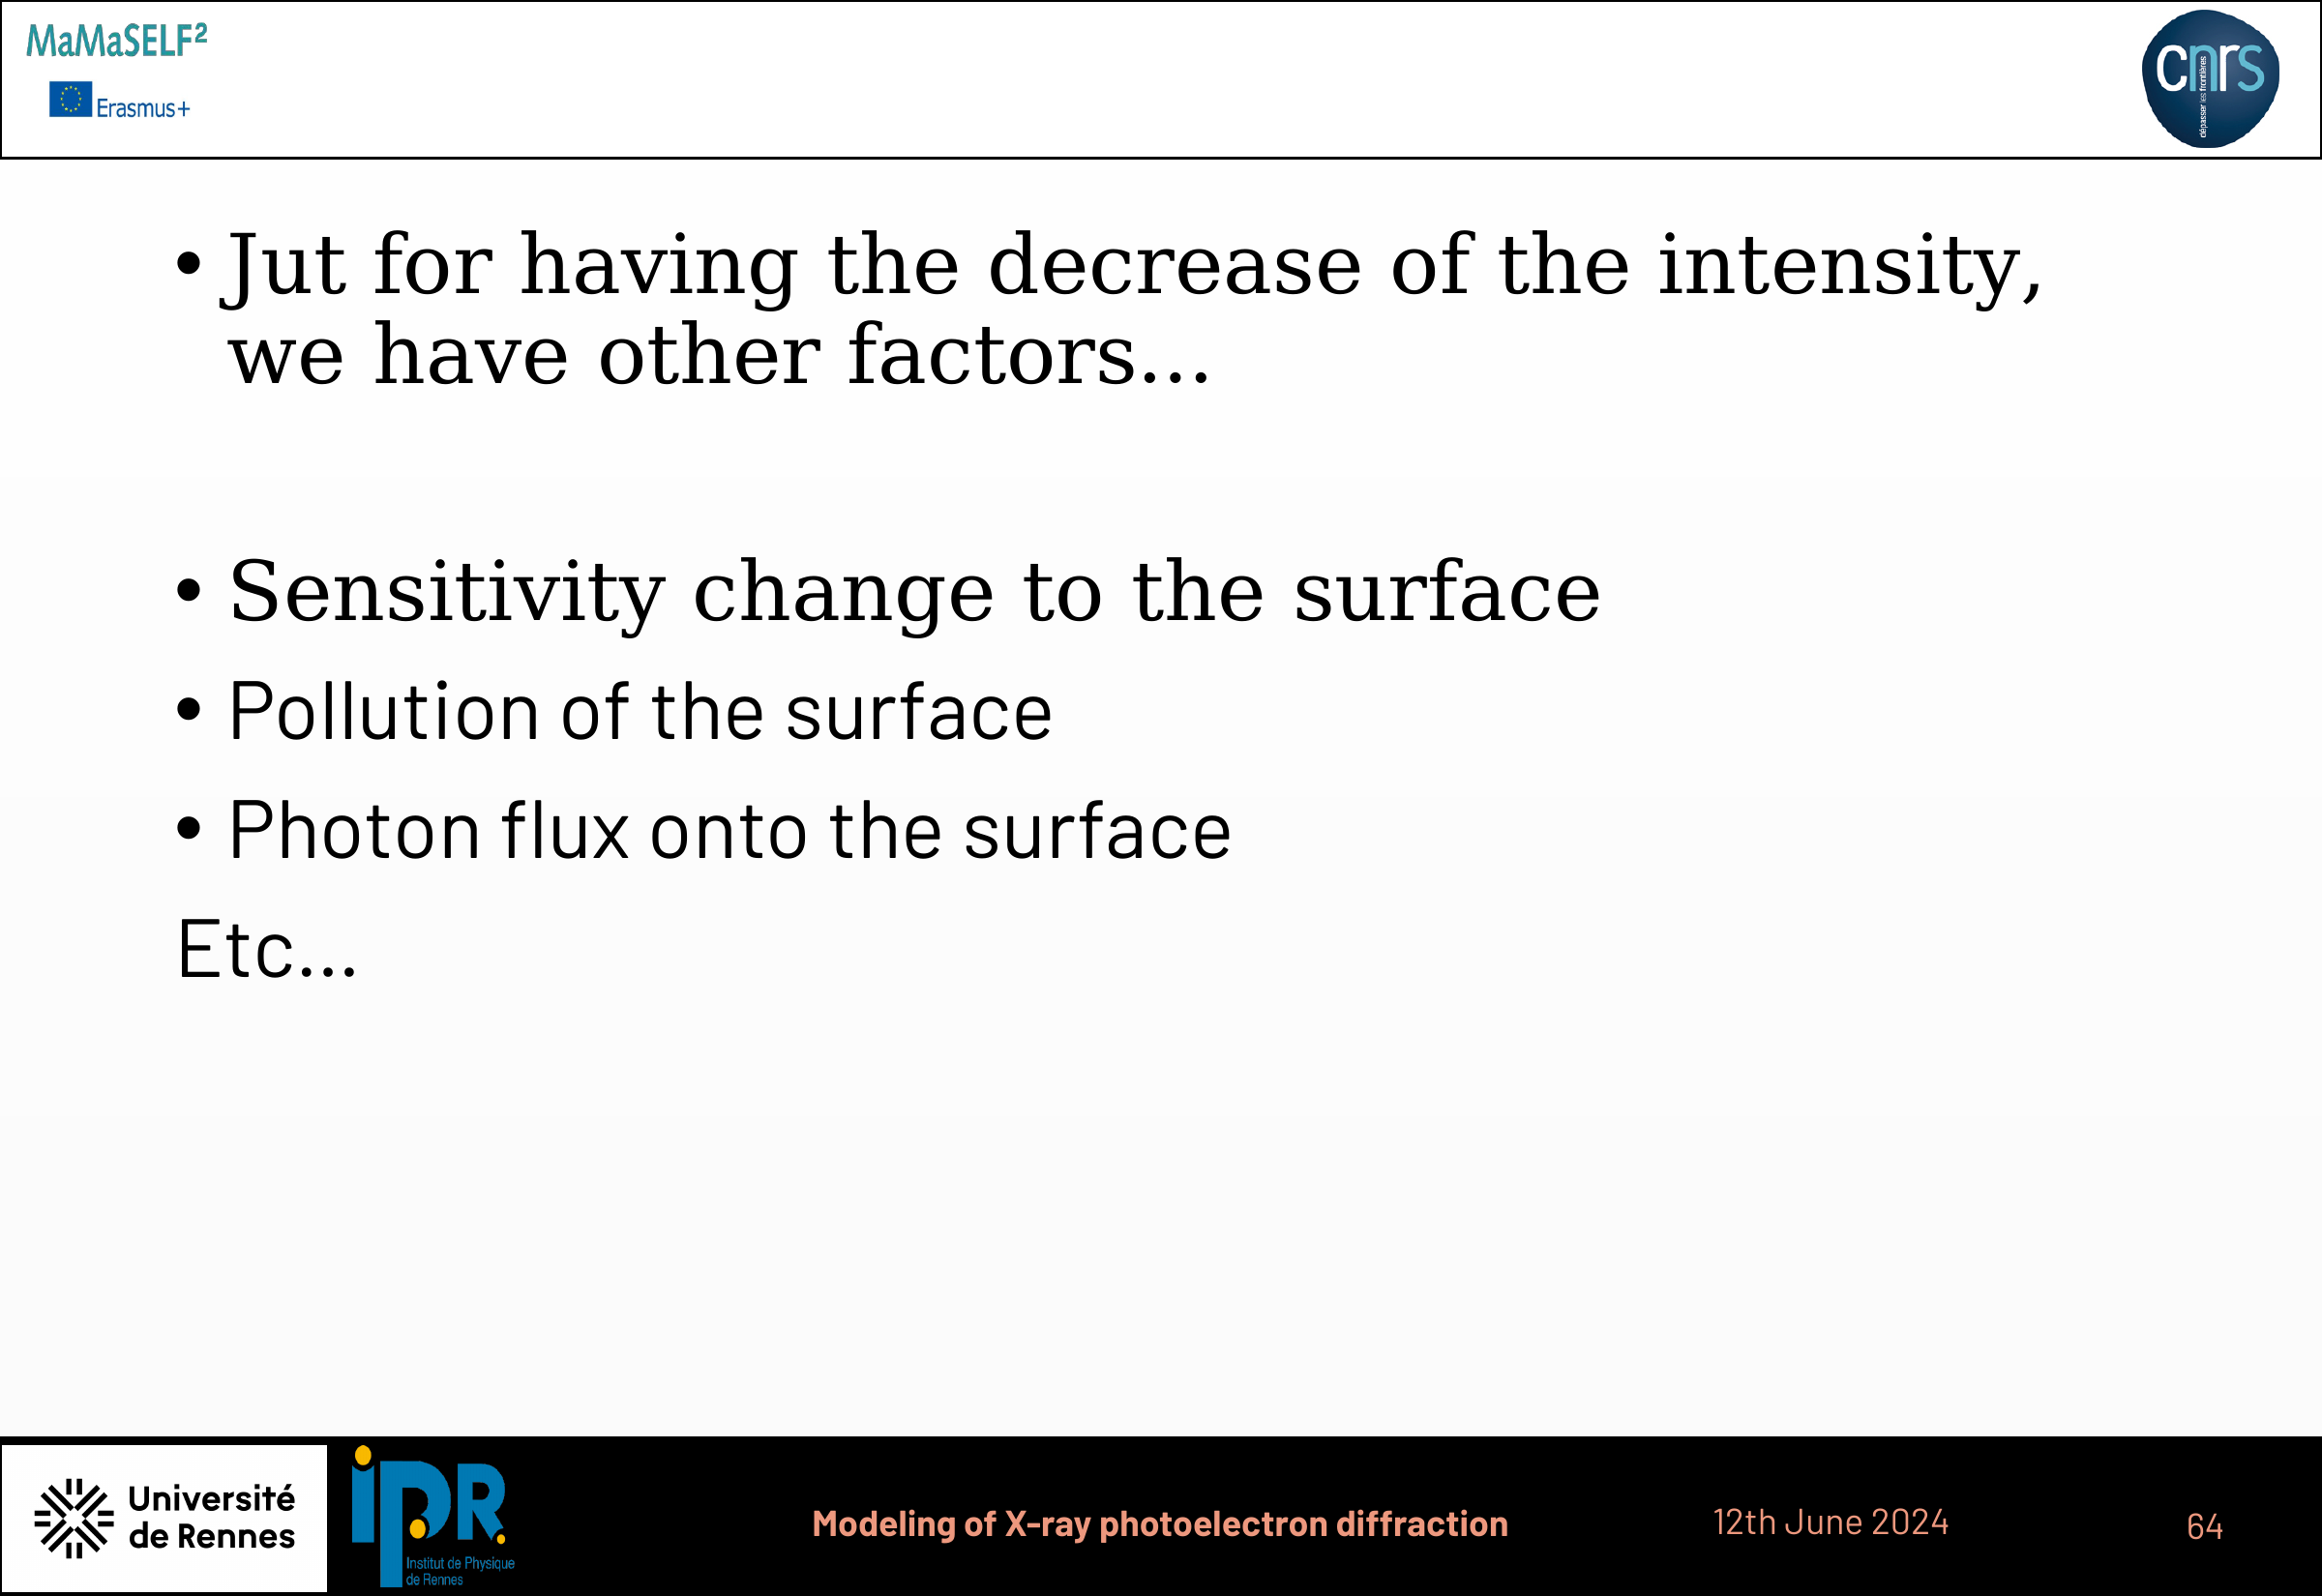

Jut for having the decrease of the intensity, we have other factors…

Sensitivity change to the surface
Pollution of the surface
Photon flux onto the surface
Etc…
12th June 2024
Modeling of X-ray photoelectron diffraction
64